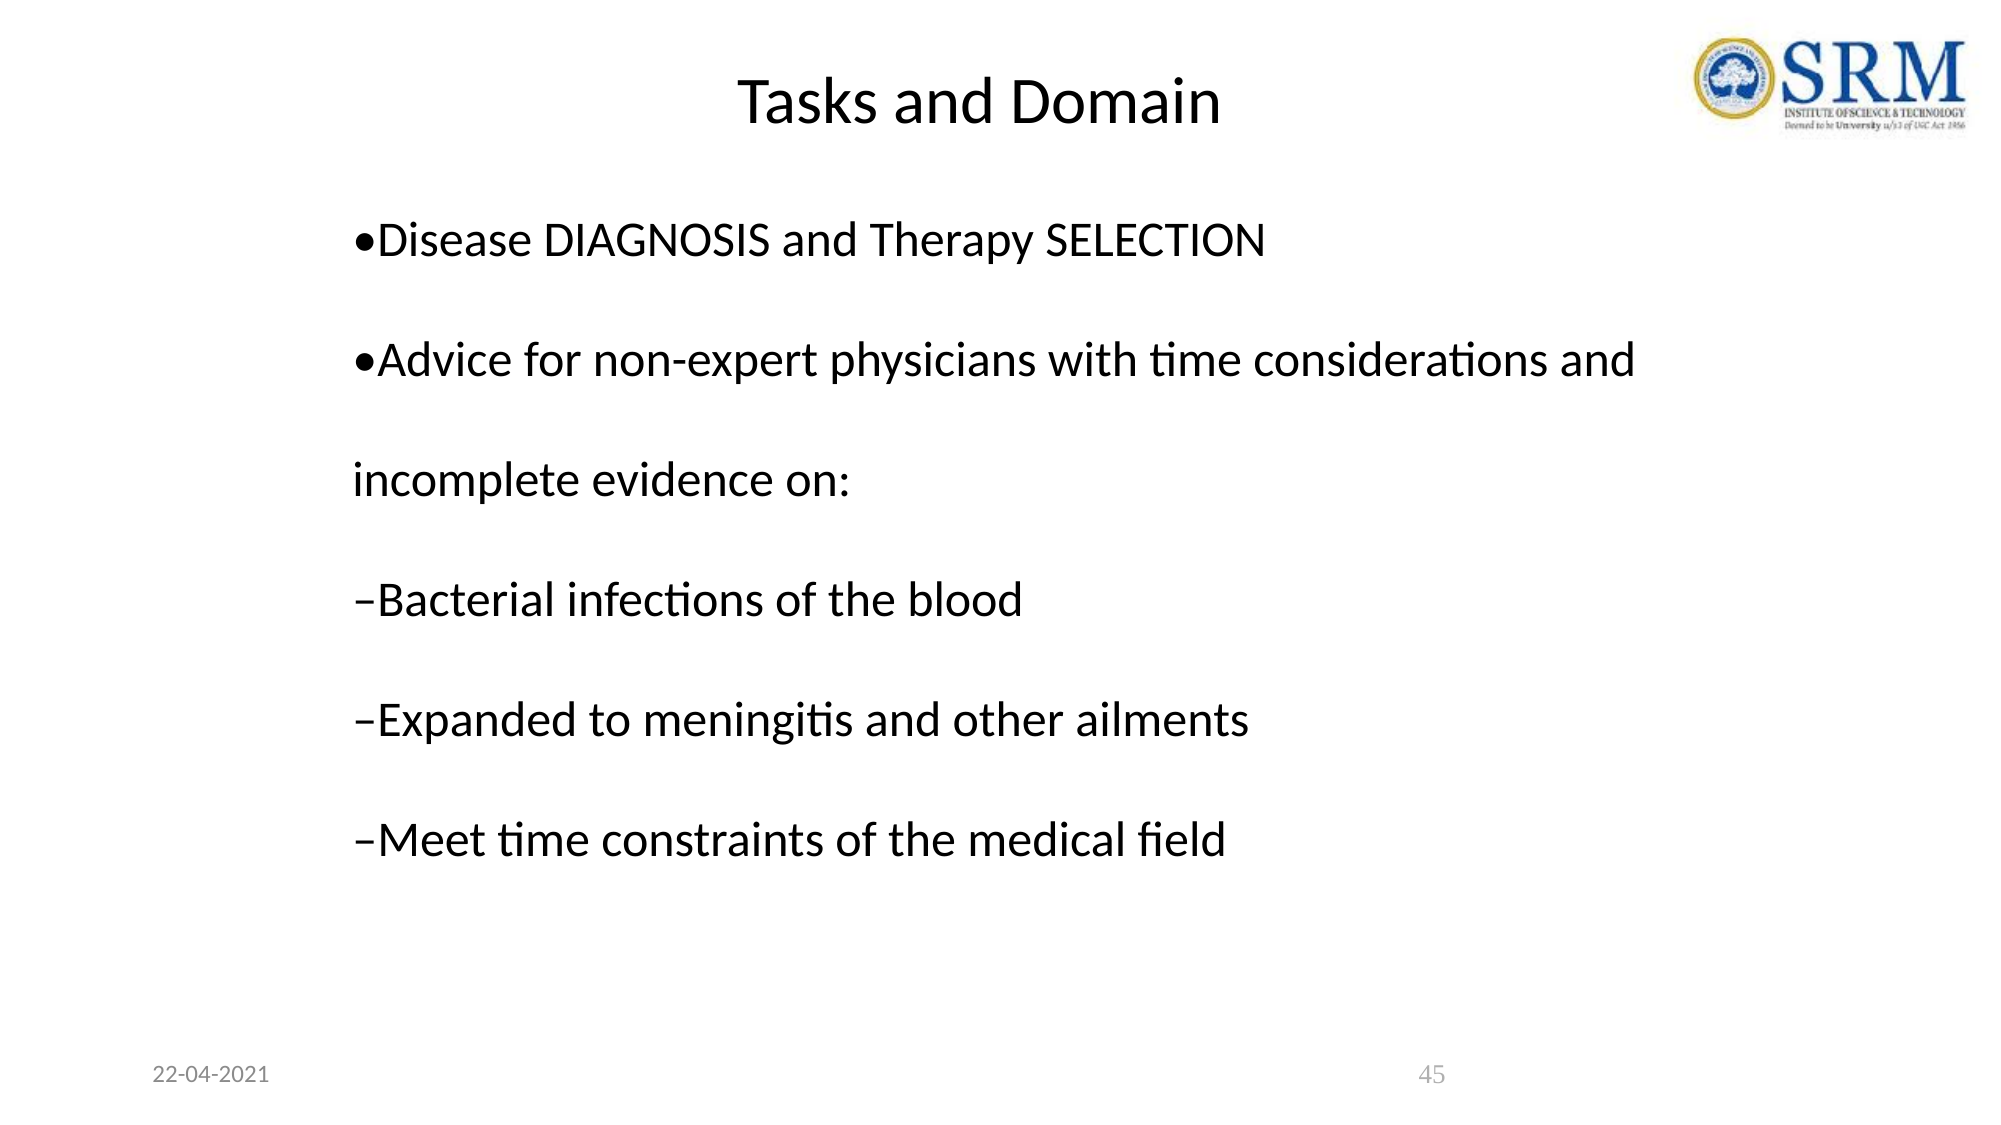

# Tasks and Domain

•Disease DIAGNOSIS and Therapy SELECTION
•Advice for non-expert physicians with time considerations and incomplete evidence on:
–Bacterial infections of the blood
–Expanded to meningitis and other ailments
–Meet time constraints of the medical field

22-04-2021
45